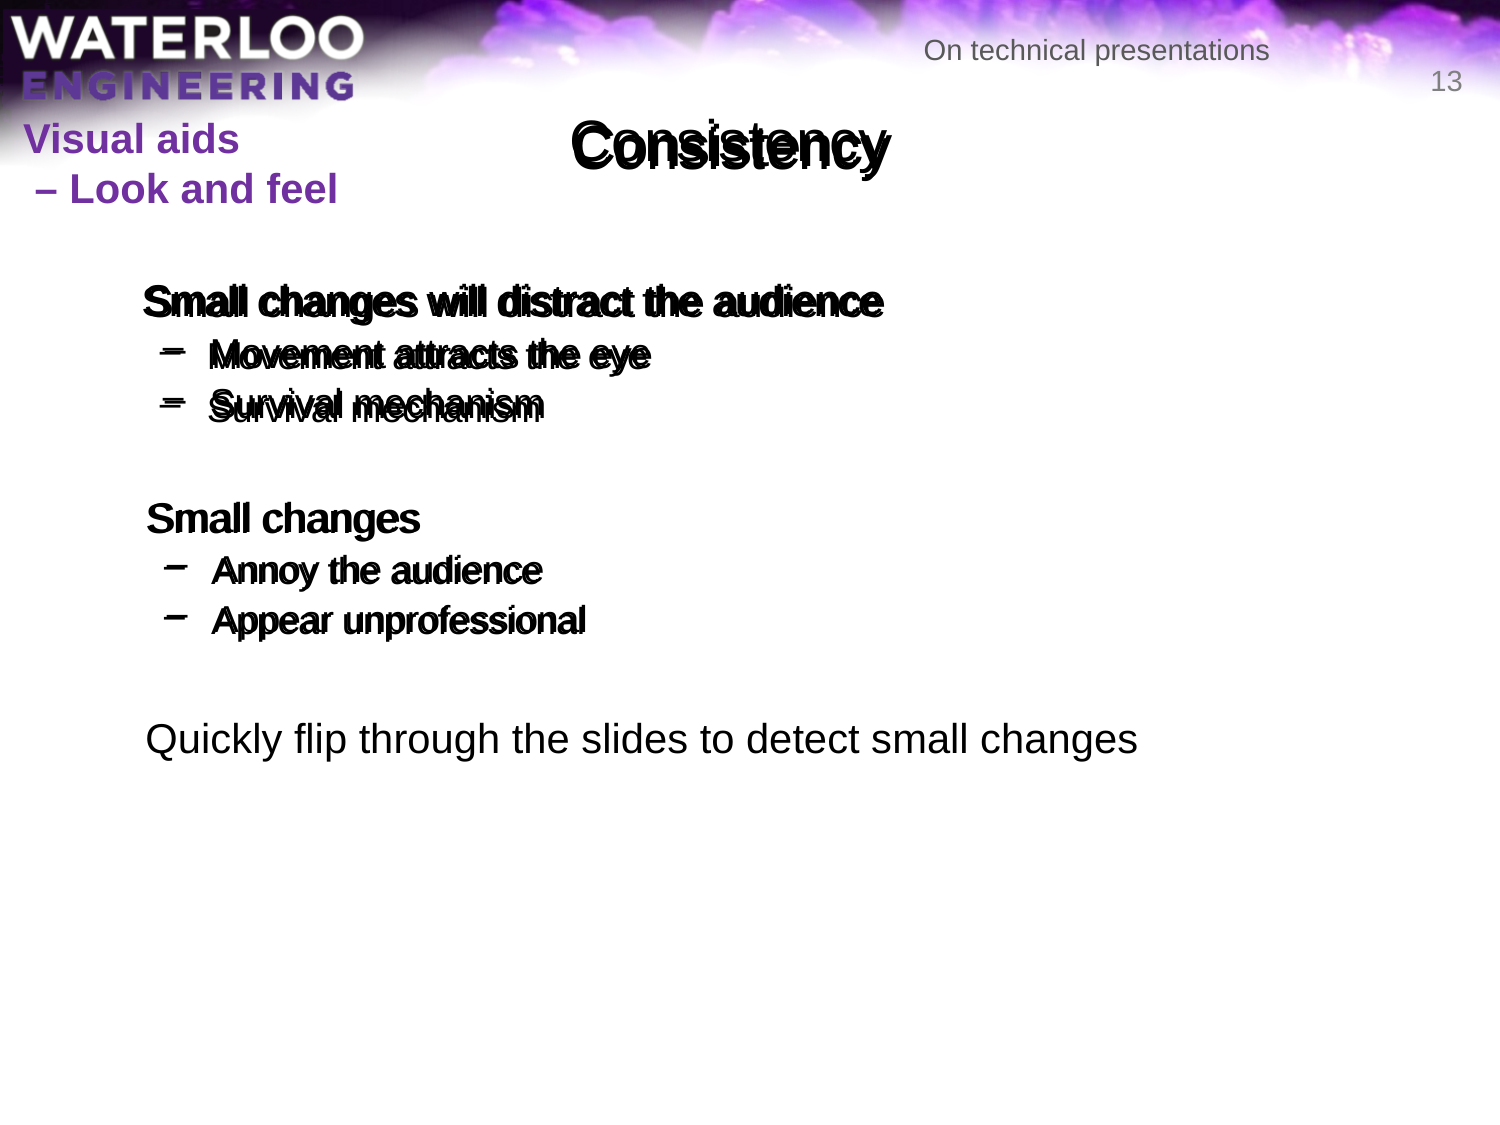

Consistency
# Consistency
Consistency
13
Visual aids
 – Look and feel
	Small changes will distract the audience
Movement attracts the eye
Survival mechanism
	Small changes will distract the audience
Movement attracts the eye
Survival mechanism
	Small changes will distract the audience
Movement attracts the eye
Survival mechanism
	Small changes
Annoy the audience
Appear unprofessional
	Small changes
Annoy the audience
Appear unprofessional
	Quickly flip through the slides to detect small changes